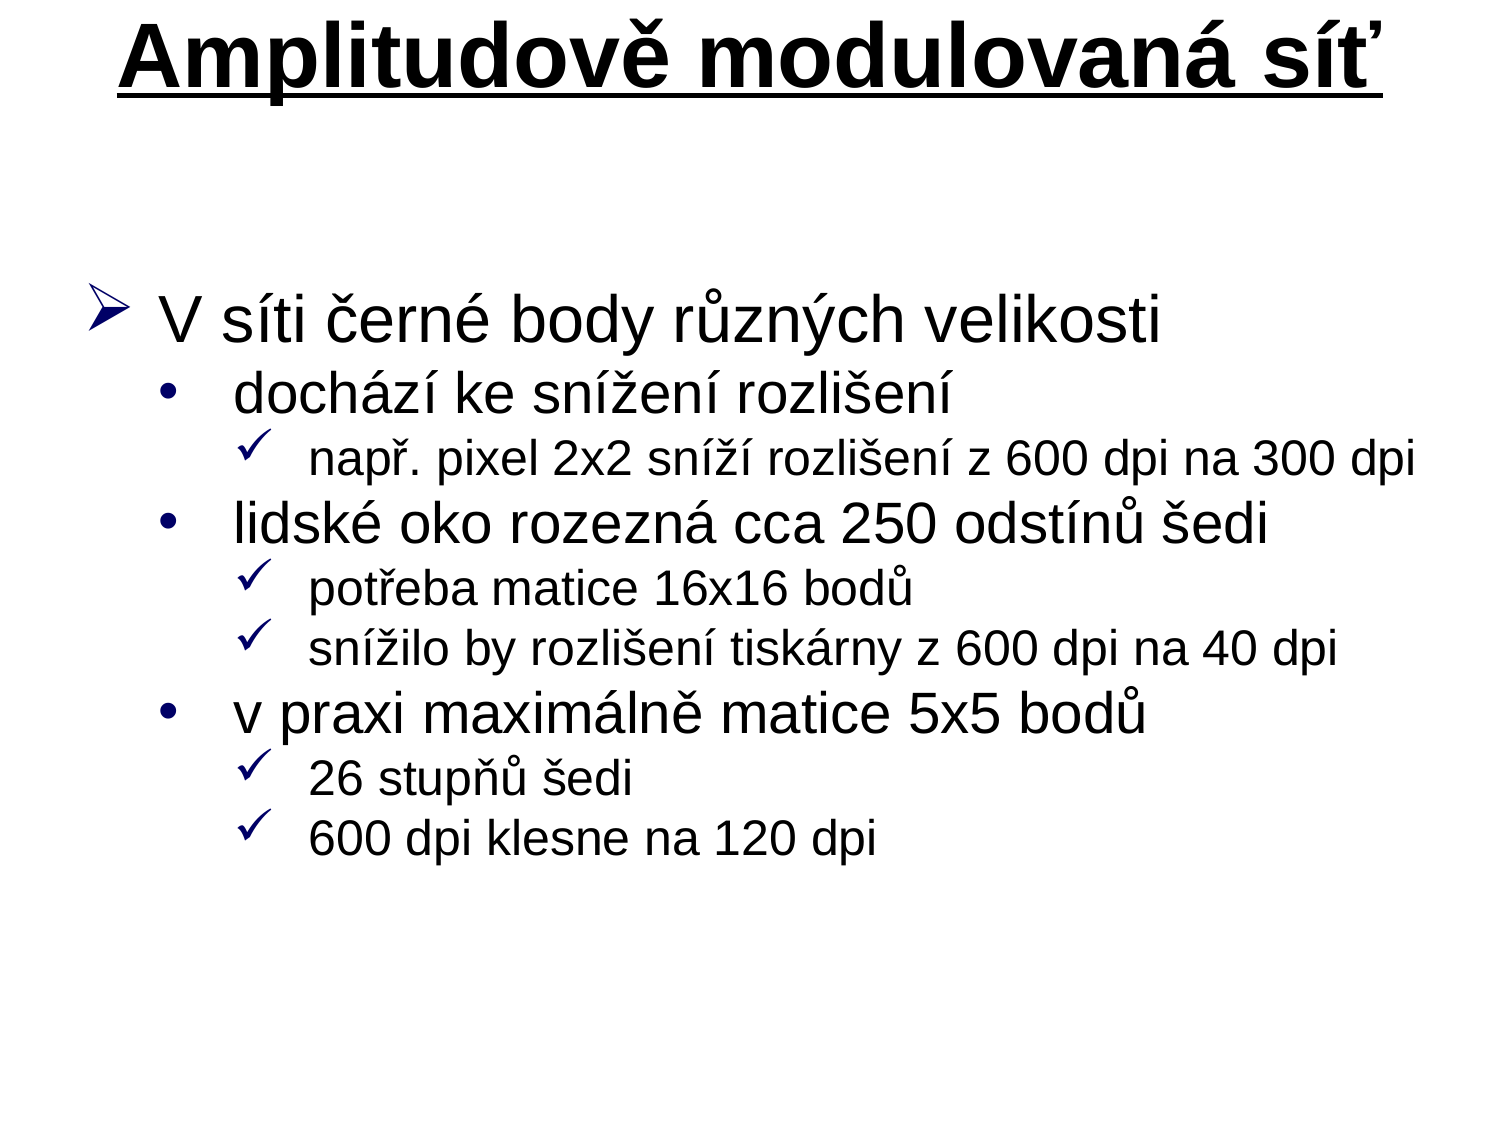

# Amplitudově modulovaná síť

V síti černé body různých velikosti
dochází ke snížení rozlišení
např. pixel 2x2 sníží rozlišení z 600 dpi na 300 dpi
lidské oko rozezná cca 250 odstínů šedi
potřeba matice 16x16 bodů
snížilo by rozlišení tiskárny z 600 dpi na 40 dpi
v praxi maximálně matice 5x5 bodů
26 stupňů šedi
600 dpi klesne na 120 dpi